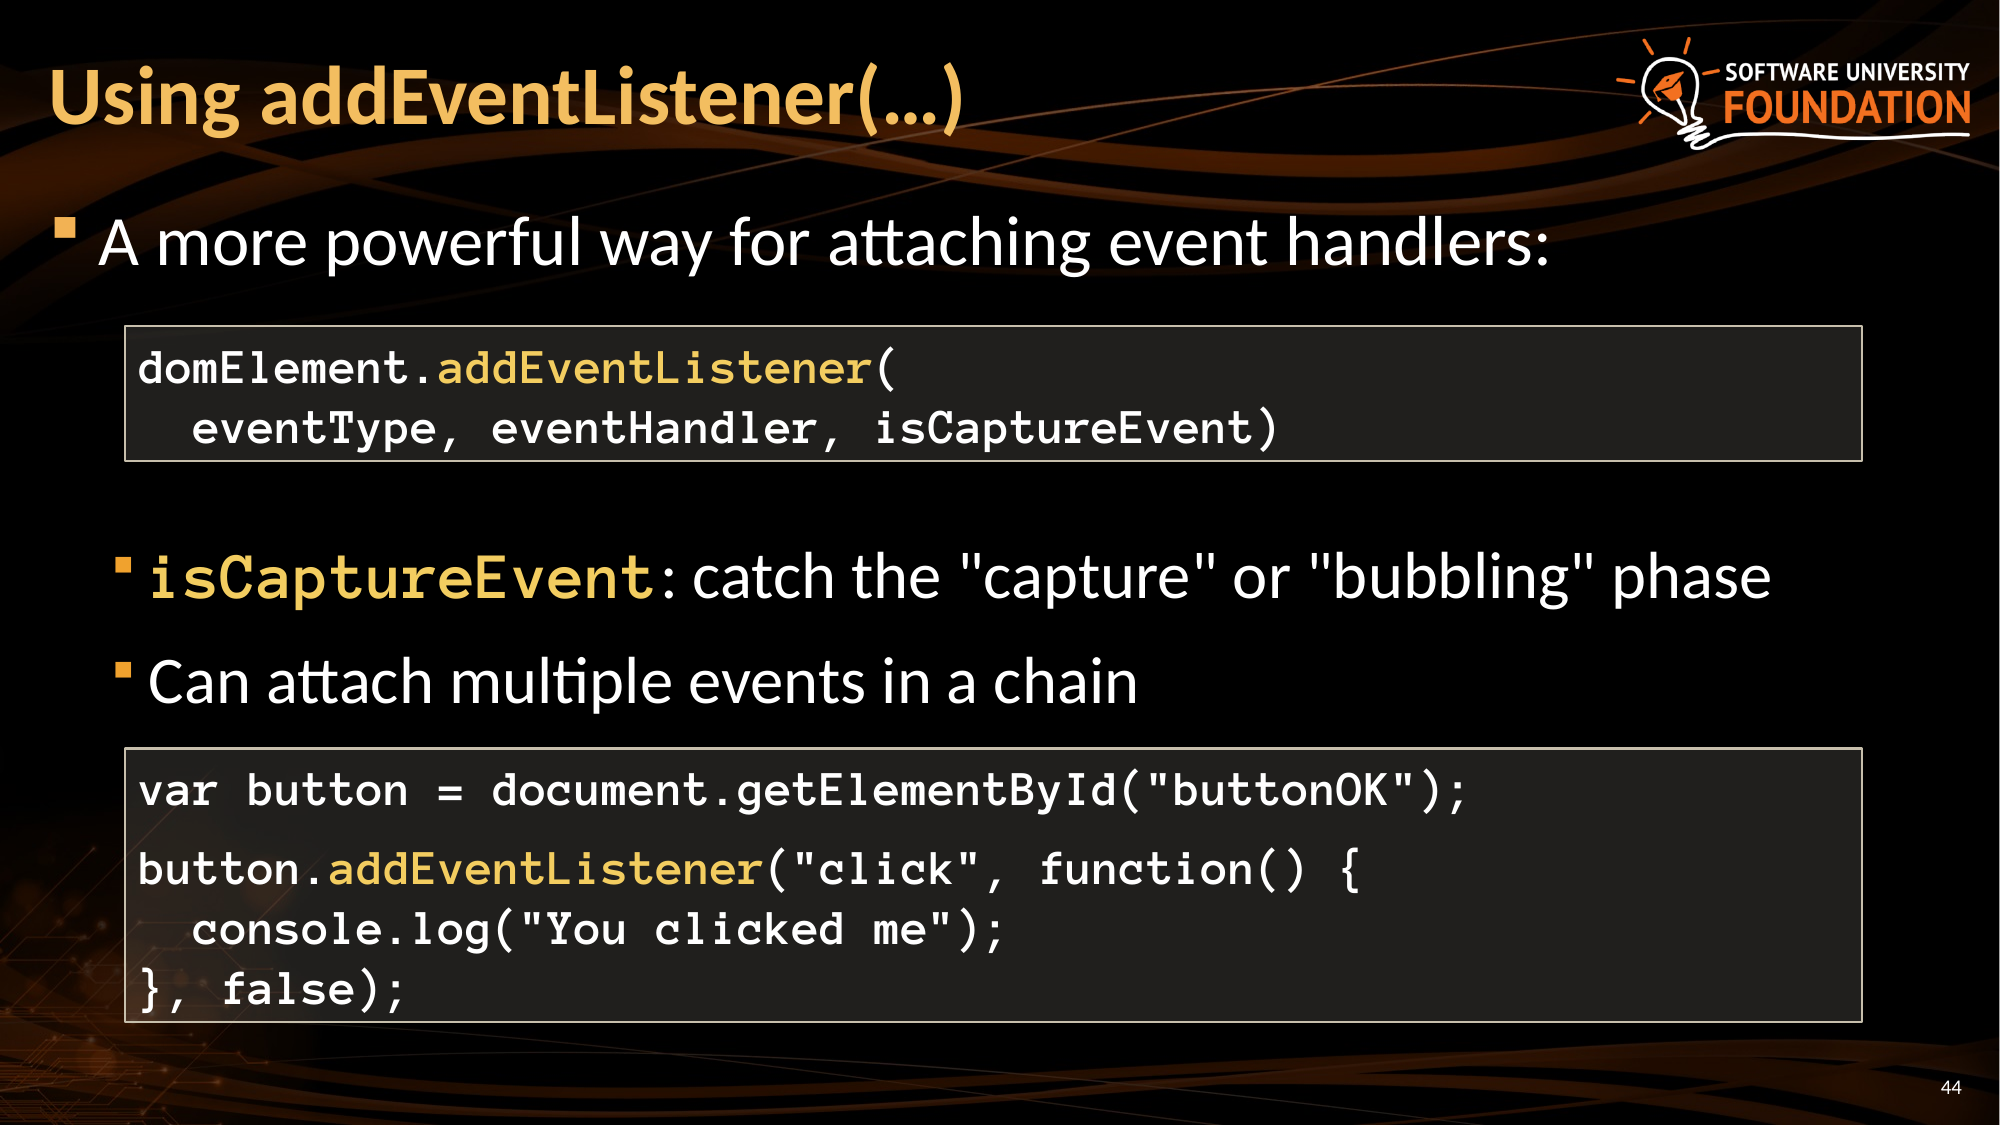

# Using addEventListener(…)
A more powerful way for attaching event handlers:

isCaptureEvent: catch the "capture" or "bubbling" phase
Can attach multiple events in a chain
domElement.addEventListener(
  eventType, eventHandler, isCaptureEvent)
var button = document.getElementById("buttonOK");
button.addEventListener("click", function() {
  console.log("You clicked me");
}, false);
44